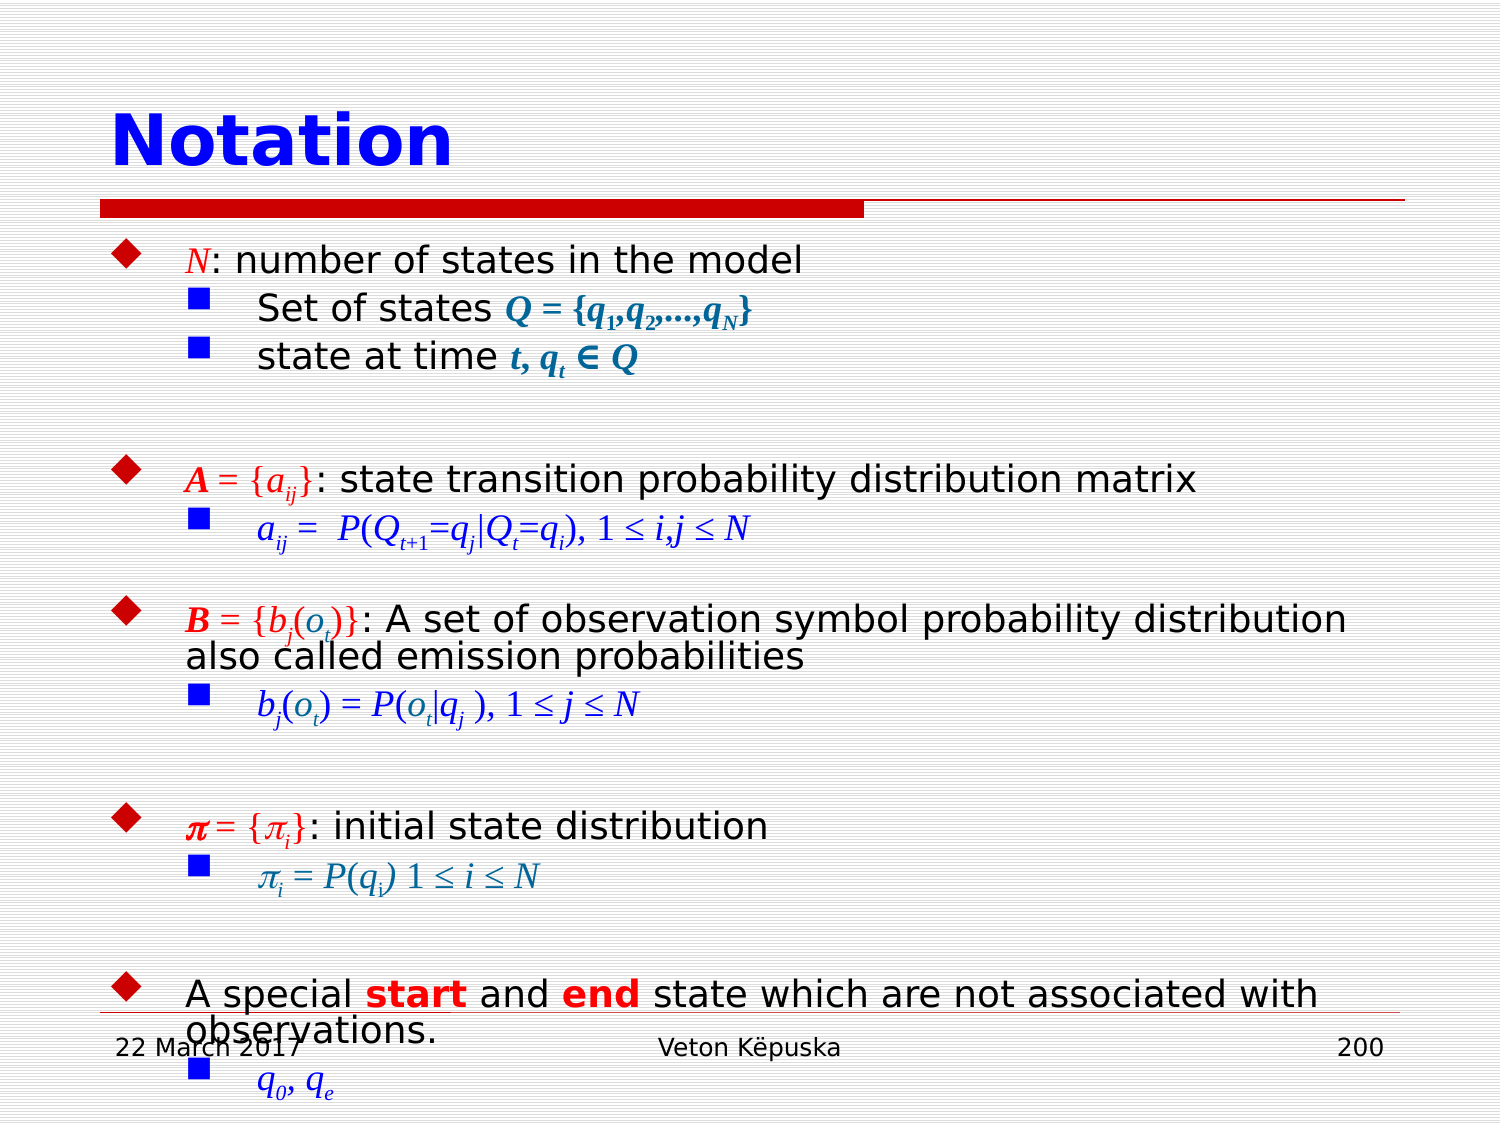

# Notation
N: number of states in the model
Set of states Q = {q1,q2,...,qN}
state at time t, qt ∈ Q

A = {aij}: state transition probability distribution matrix
aij =  P(Qt+1=qj|Qt=qi), 1 ≤ i,j ≤ N

B = {bj(ot)}: A set of observation symbol probability distribution also called emission probabilities
bj(ot) = P(ot|qj ), 1 ≤ j ≤ N

π = {πi}: initial state distribution
πi = P(qi) 1 ≤ i ≤ N

A special start and end state which are not associated with observations.
q0, qe

22 March 2017
Veton Këpuska
200